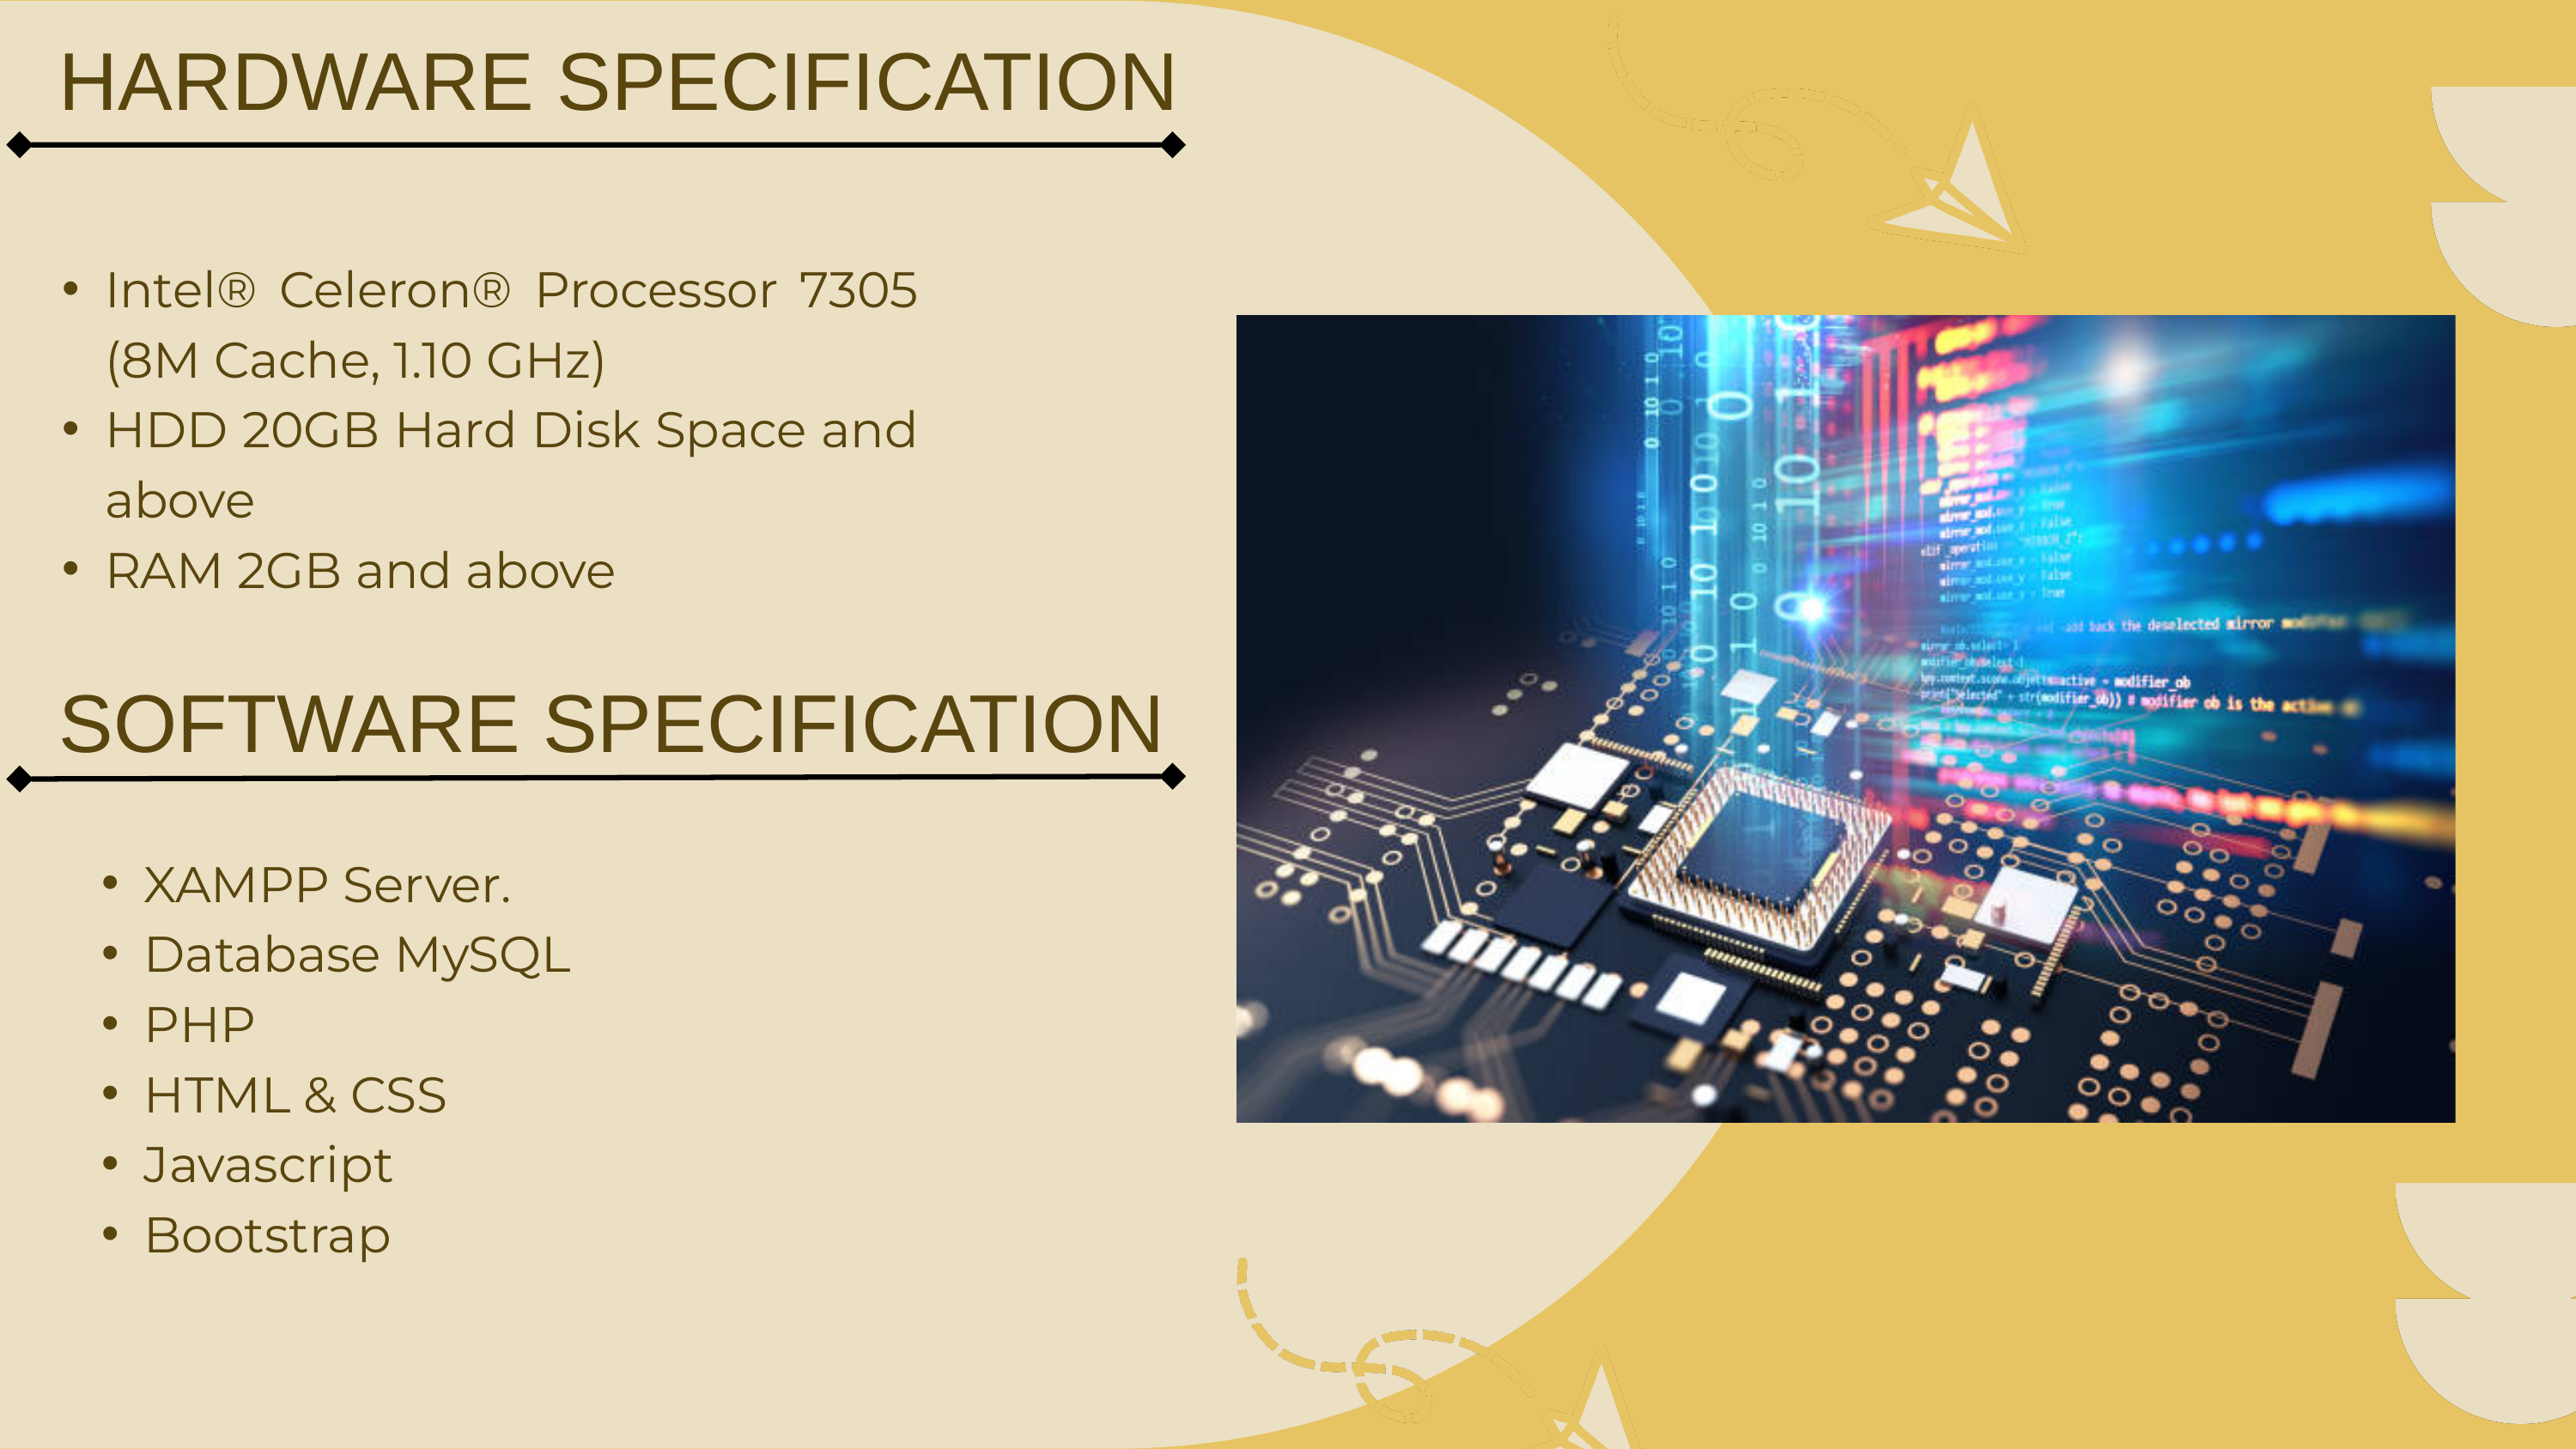

HARDWARE SPECIFICATION

Intel® Celeron® Processor 7305 (8M Cache, 1.10 GHz)
HDD 20GB Hard Disk Space and above
RAM 2GB and above

SOFTWARE SPECIFICATION

XAMPP Server.
Database MySQL
PHP
HTML & CSS
Javascript
Bootstrap